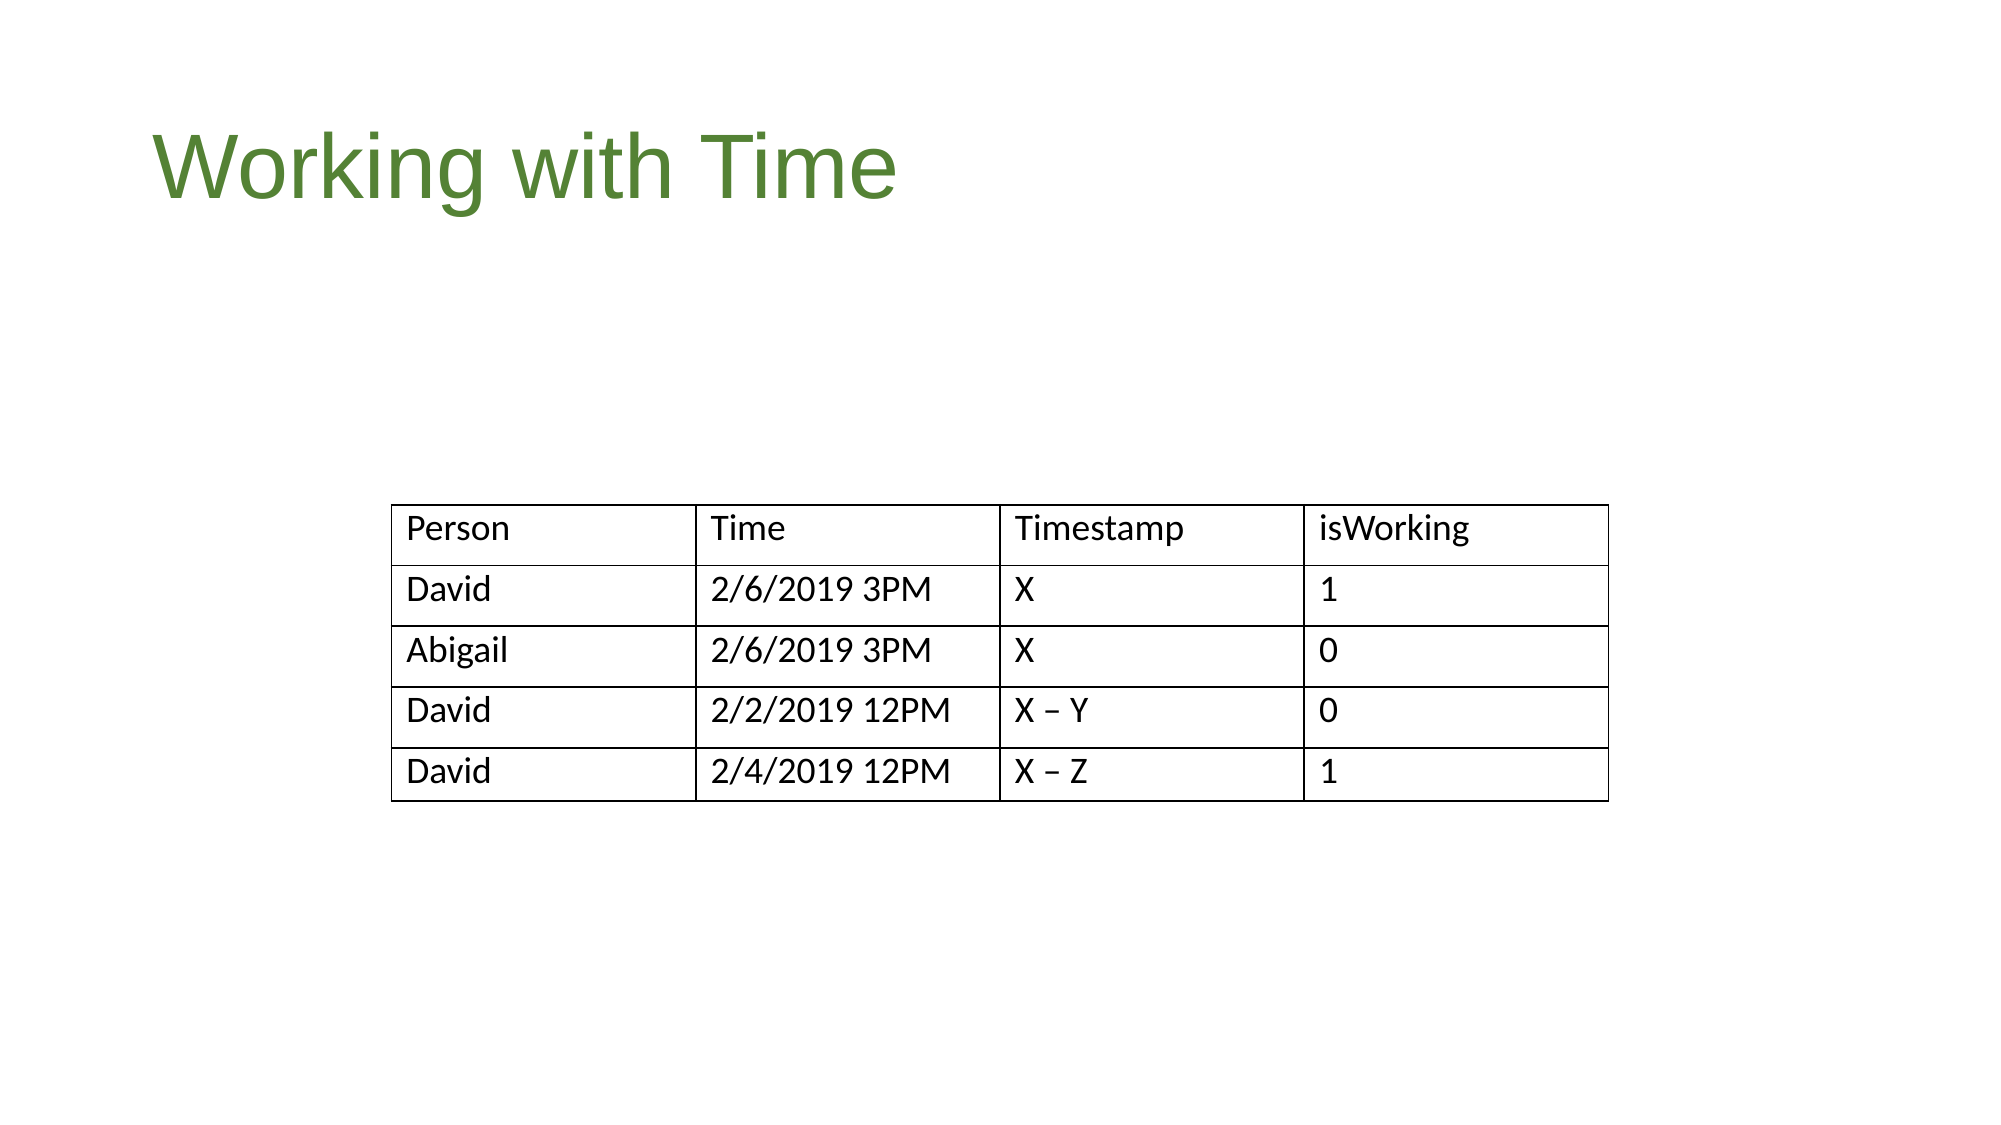

# Working with Time

| Person | Time | Timestamp | isWorking |
| --- | --- | --- | --- |
| David | 2/6/2019 3PM | X | 1 |
| Abigail | 2/6/2019 3PM | X | 0 |
| David | 2/2/2019 12PM | X – Y | 0 |
| David | 2/4/2019 12PM | X – Z | 1 |